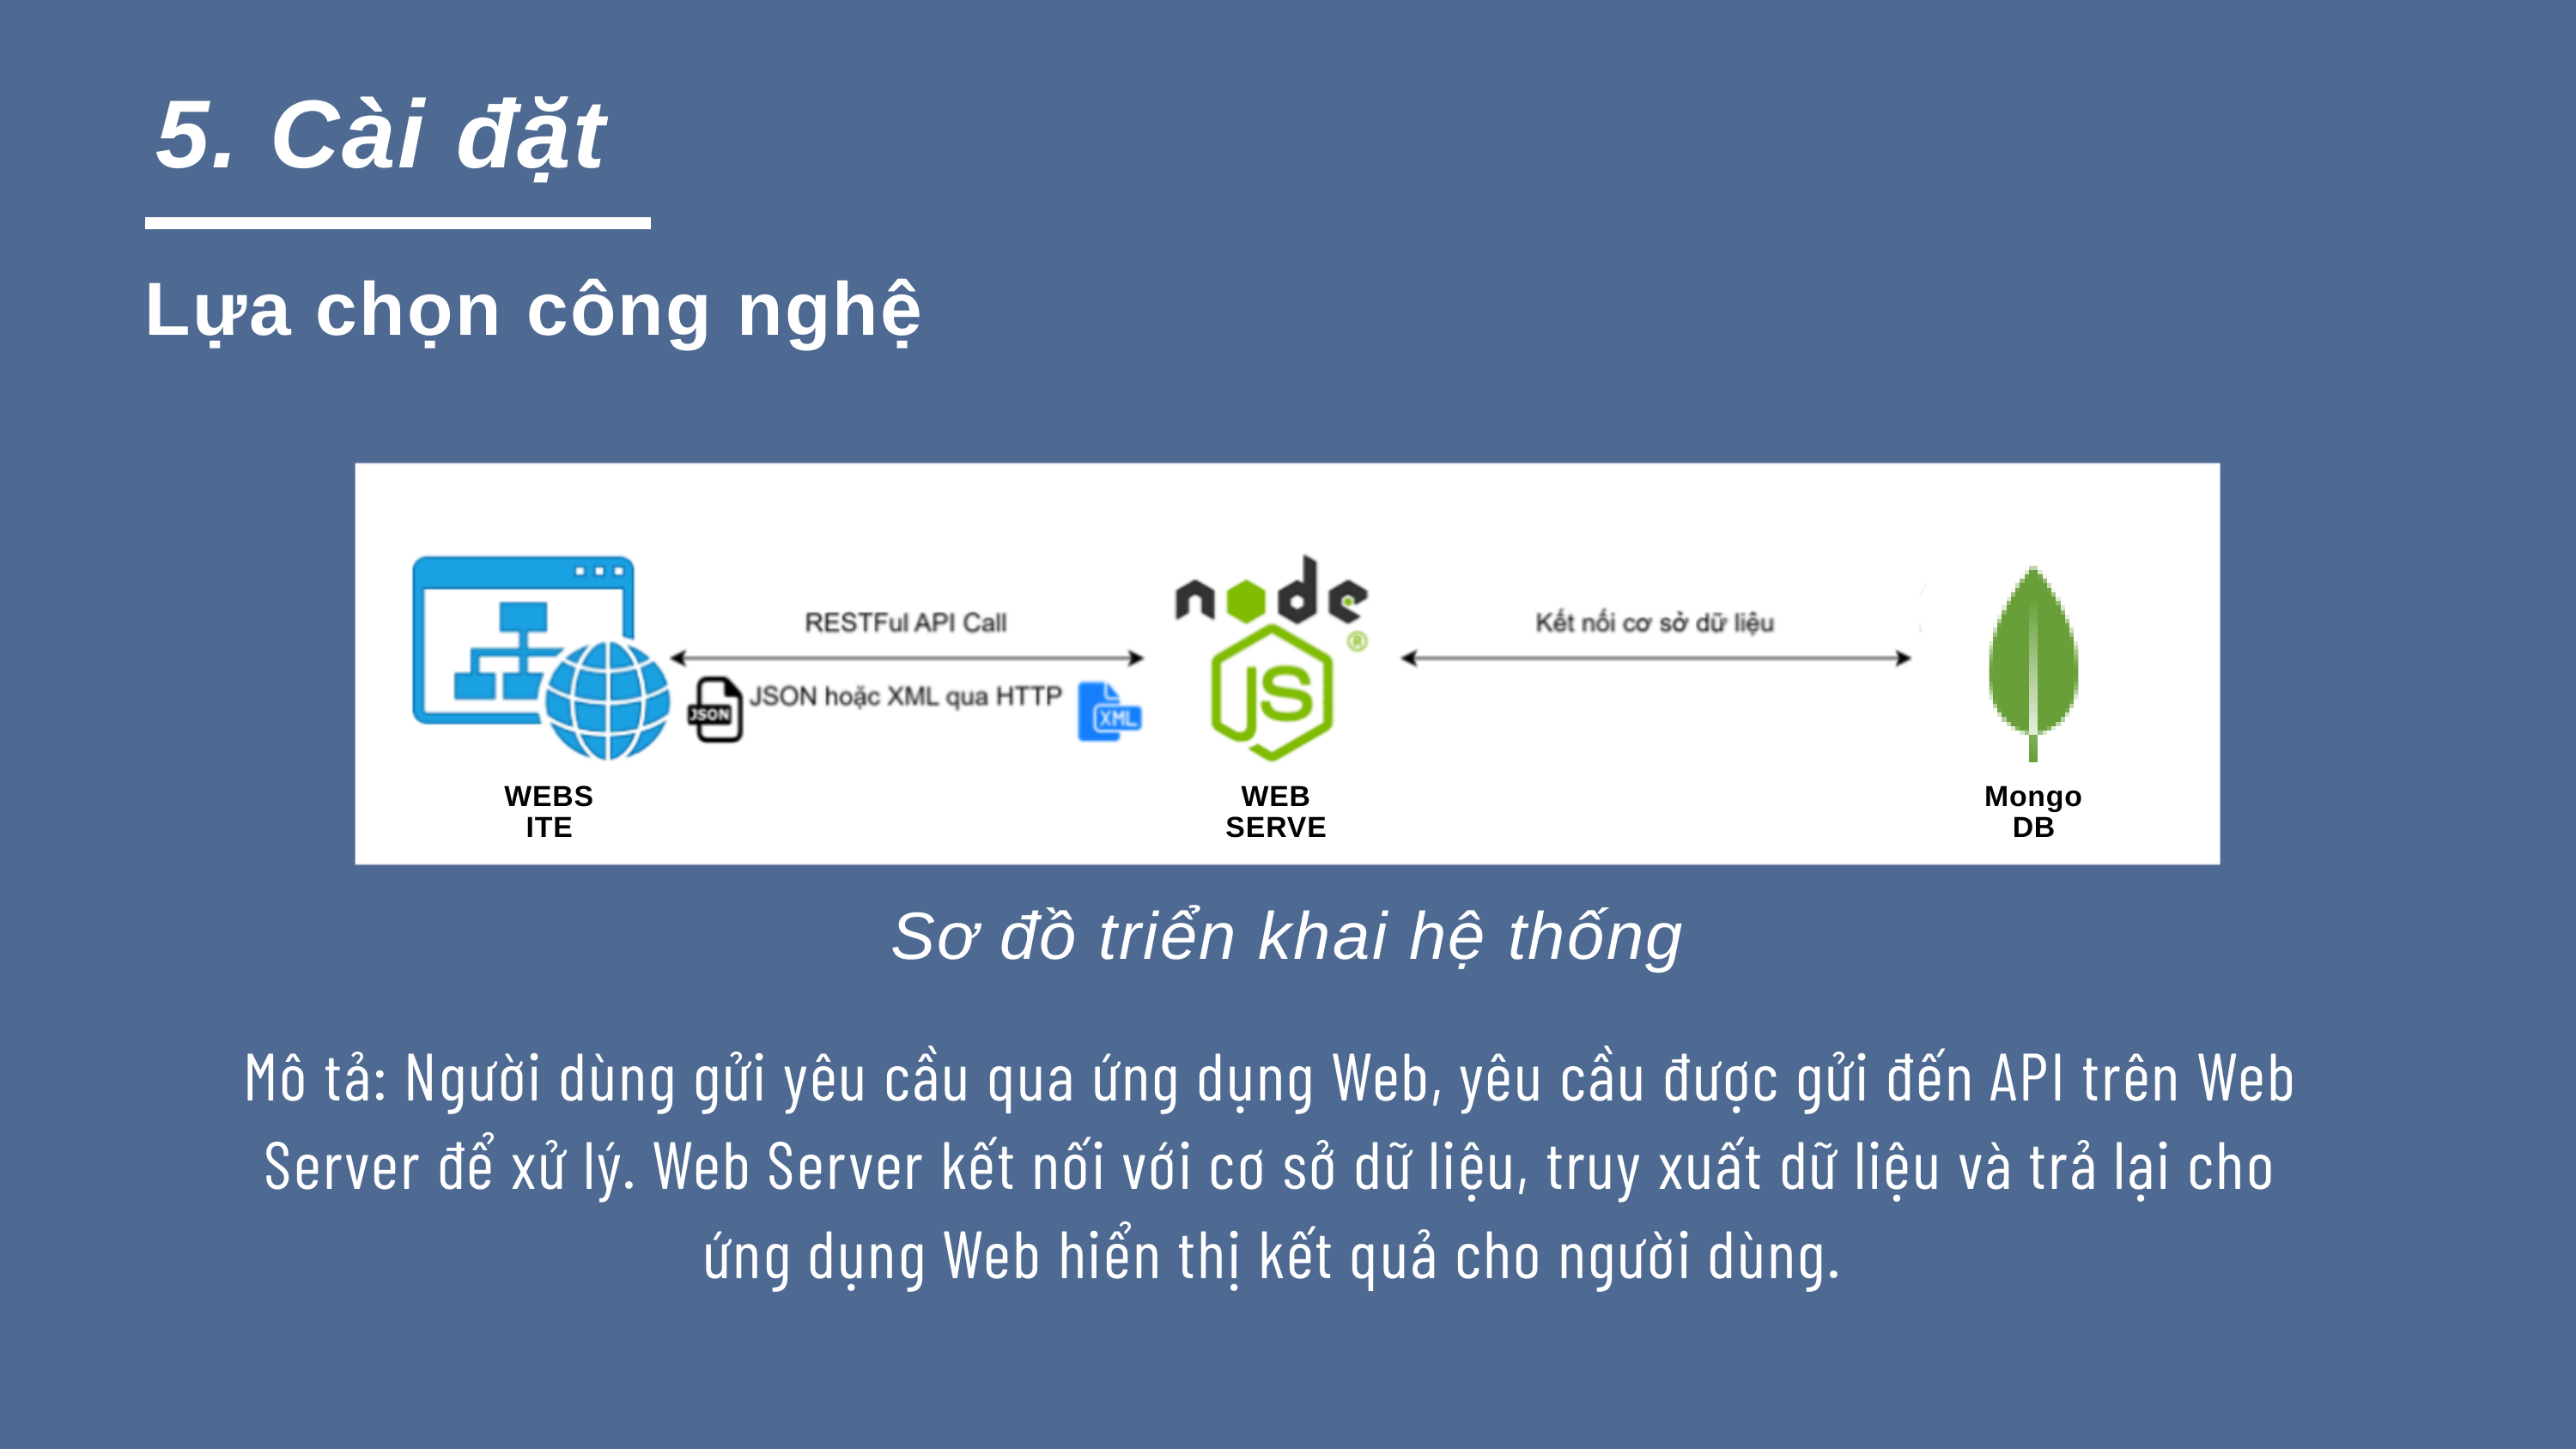

5. Cài đặt

Lựa chọn công nghệ

MongoDB
WEBSITE
WEB SERVE

Sơ đồ triển khai hệ thống

Mô tả: Người dùng gửi yêu cầu qua ứng dụng Web, yêu cầu được gửi đến API trên Web Server để xử lý. Web Server kết nối với cơ sở dữ liệu, truy xuất dữ liệu và trả lại cho ứng dụng Web hiển thị kết quả cho người dùng.